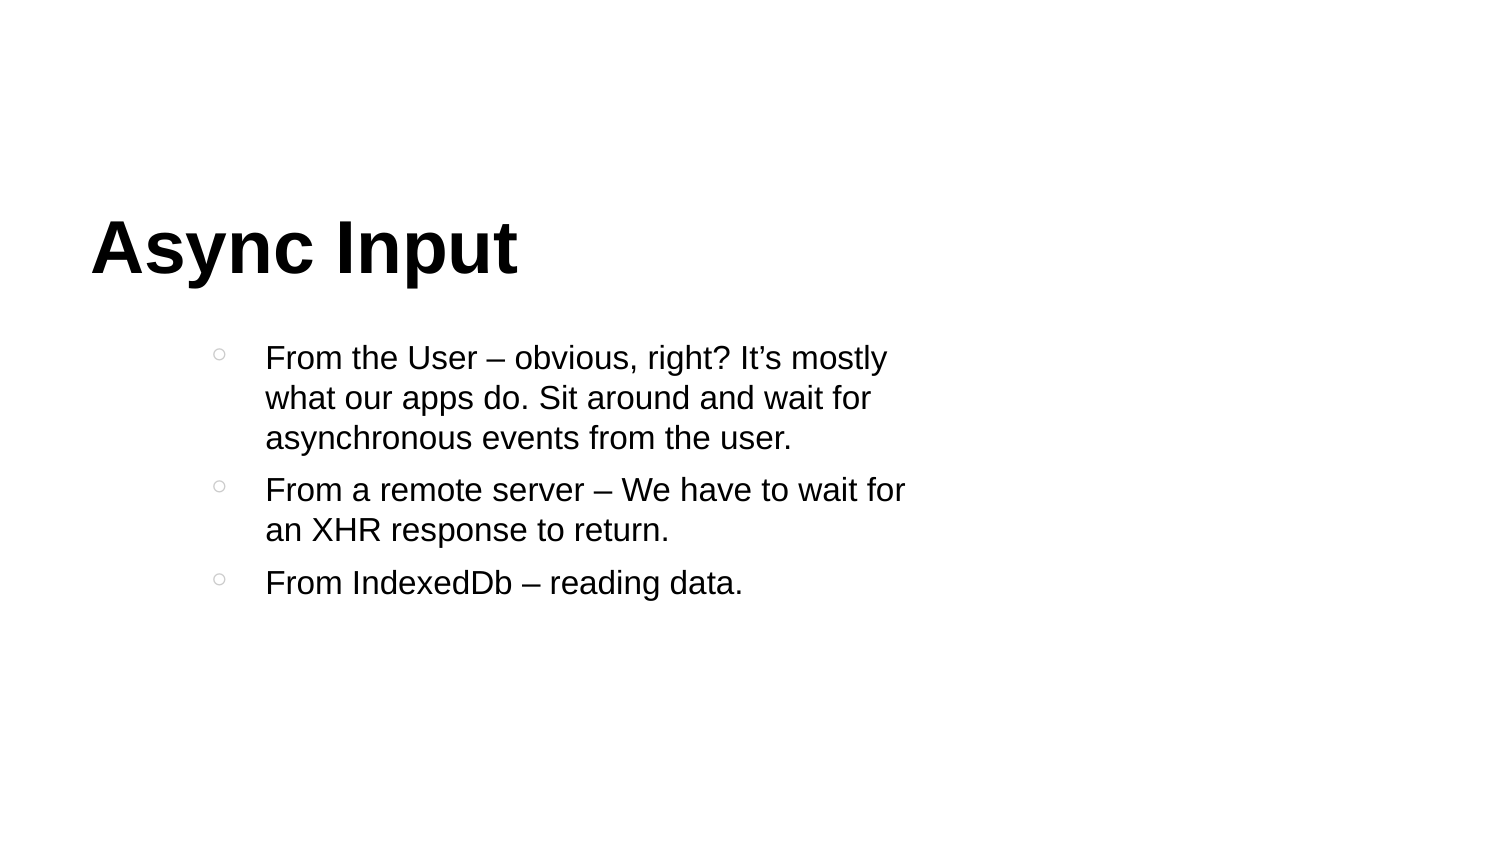

# Async Input
From the User – obvious, right? It’s mostly what our apps do. Sit around and wait for asynchronous events from the user.
From a remote server – We have to wait for an XHR response to return.
From IndexedDb – reading data.